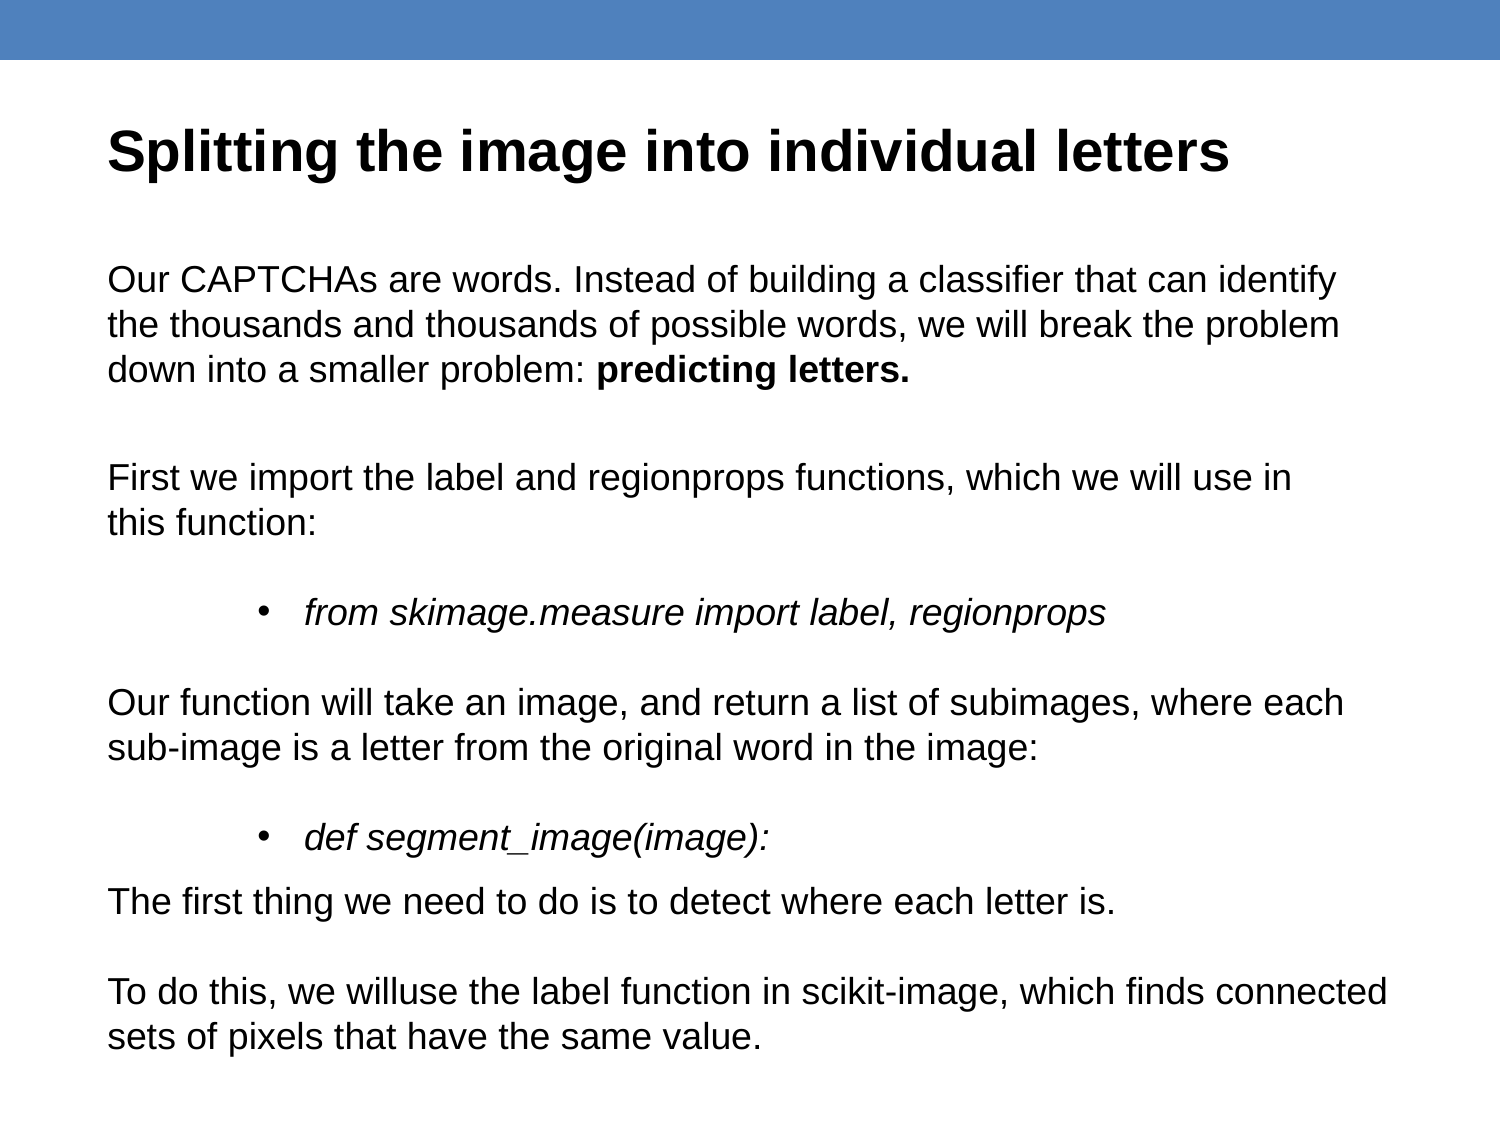

Splitting the image into individual letters
Our CAPTCHAs are words. Instead of building a classifier that can identify the thousands and thousands of possible words, we will break the problem down into a smaller problem: predicting letters.
First we import the label and regionprops functions, which we will use in
this function:

from skimage.measure import label, regionprops

Our function will take an image, and return a list of subimages, where each
sub-image is a letter from the original word in the image:

def segment_image(image):
The first thing we need to do is to detect where each letter is.

To do this, we willuse the label function in scikit-image, which finds connected sets of pixels that have the same value.